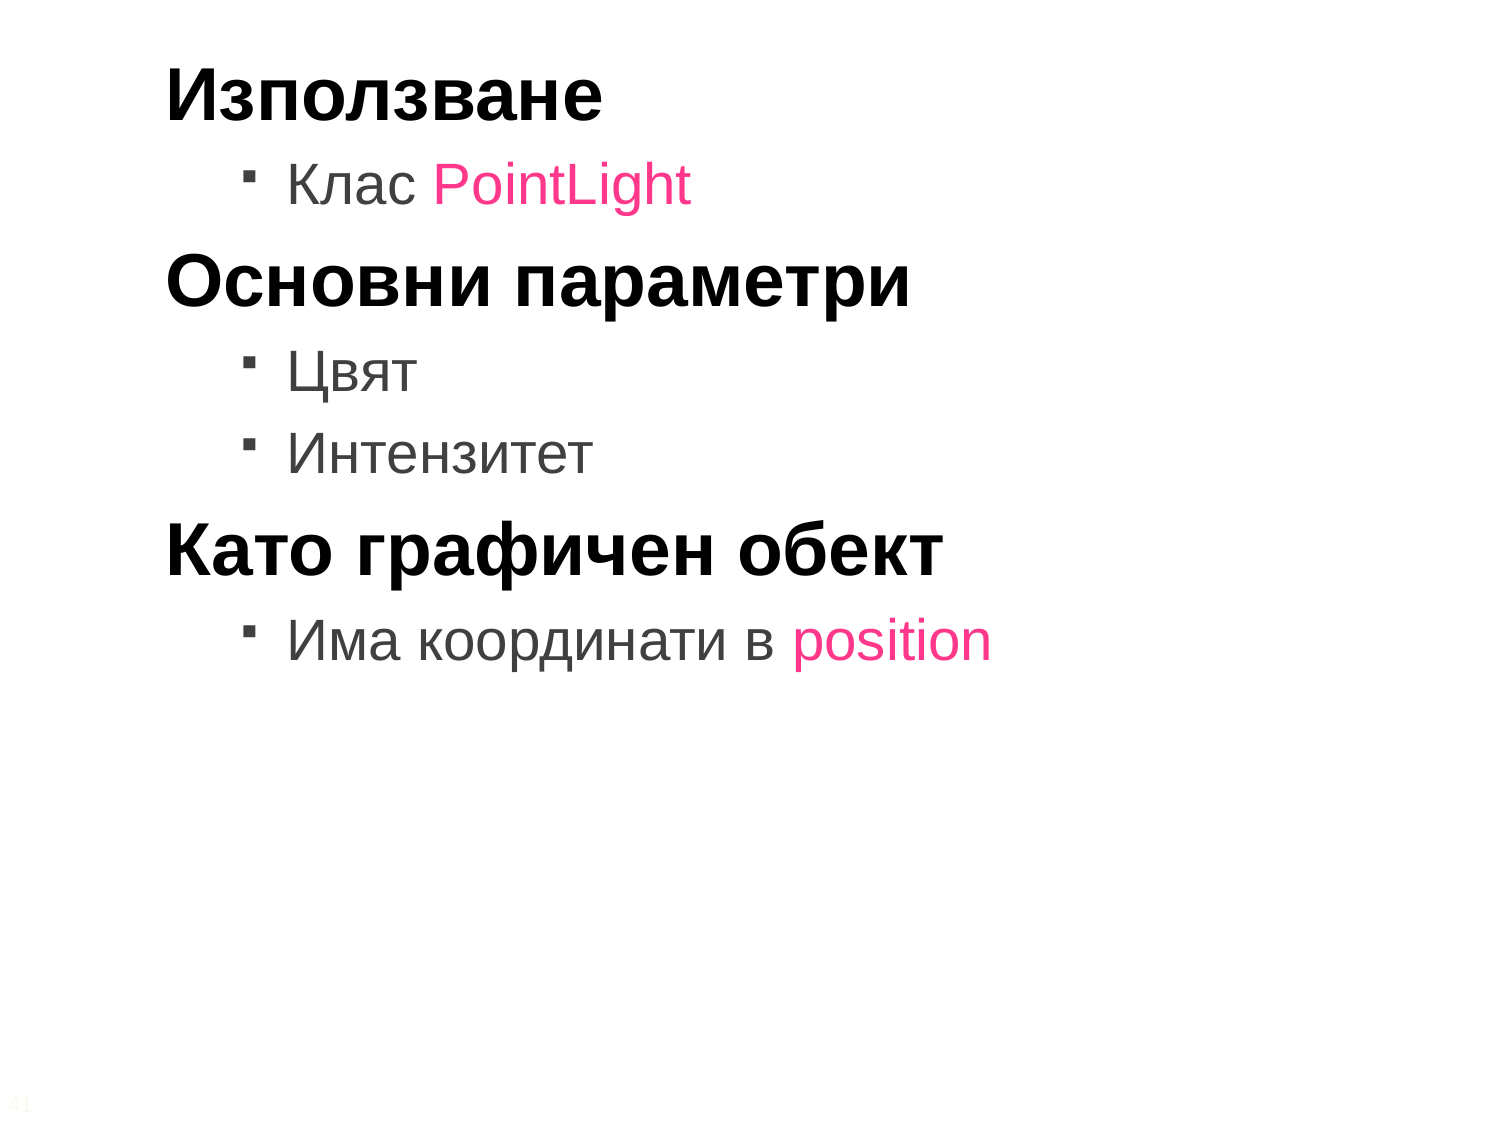

Използване
Клас PointLight
Основни параметри
Цвят
Интензитет
Като графичен обект
Има координати в position